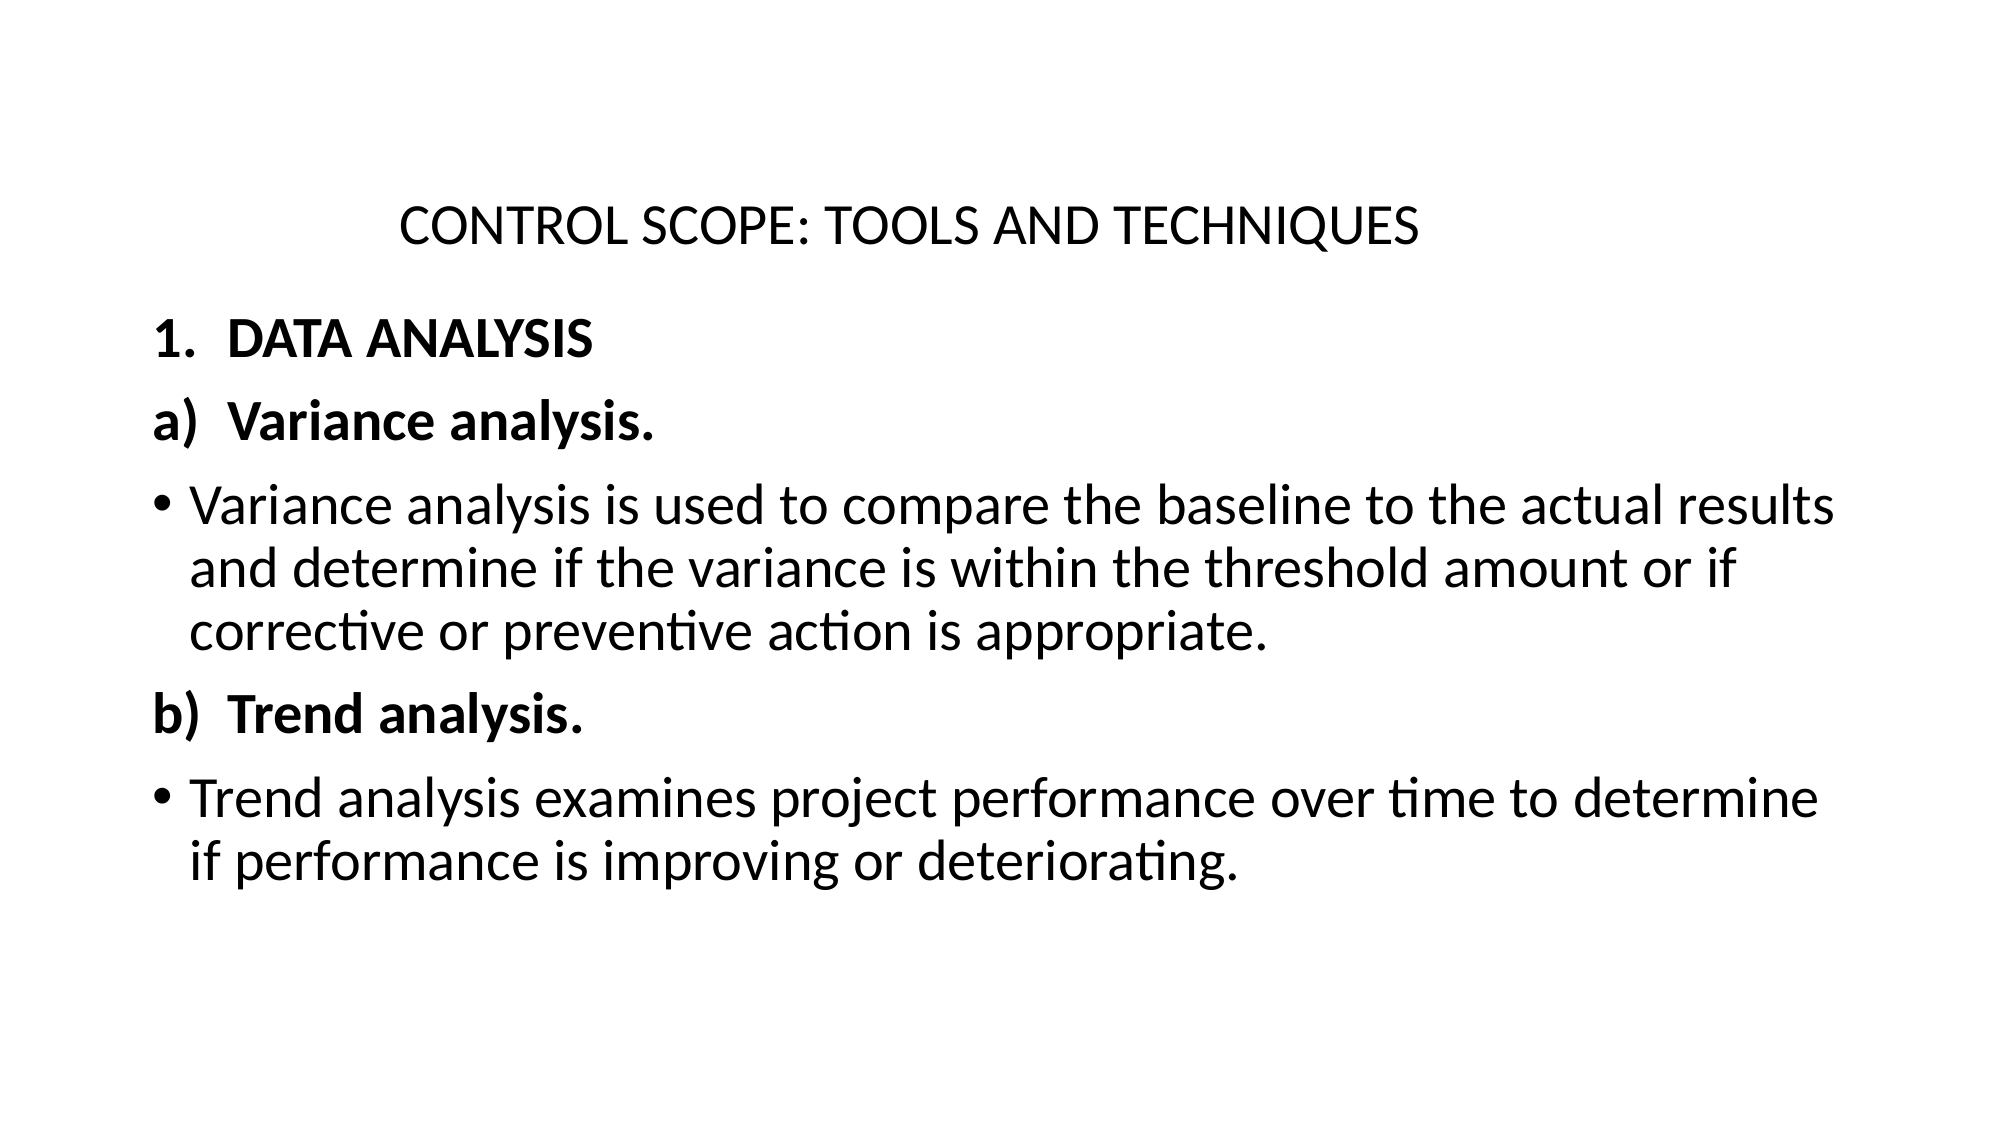

# CONTROL SCOPE: TOOLS AND TECHNIQUES
DATA ANALYSIS
Variance analysis.
Variance analysis is used to compare the baseline to the actual results and determine if the variance is within the threshold amount or if corrective or preventive action is appropriate.
Trend analysis.
Trend analysis examines project performance over time to determine if performance is improving or deteriorating.
The PMI Registered Education Provider logo is a registered mark of the Project Management Institute, Inc.
This definition is taken from the Glossary of Project Management Institute, A Guide to the Project Management Body of Knowledge, (PMBOK® Guide) – Sixth Edition, Project Management Institute Inc., 2017.